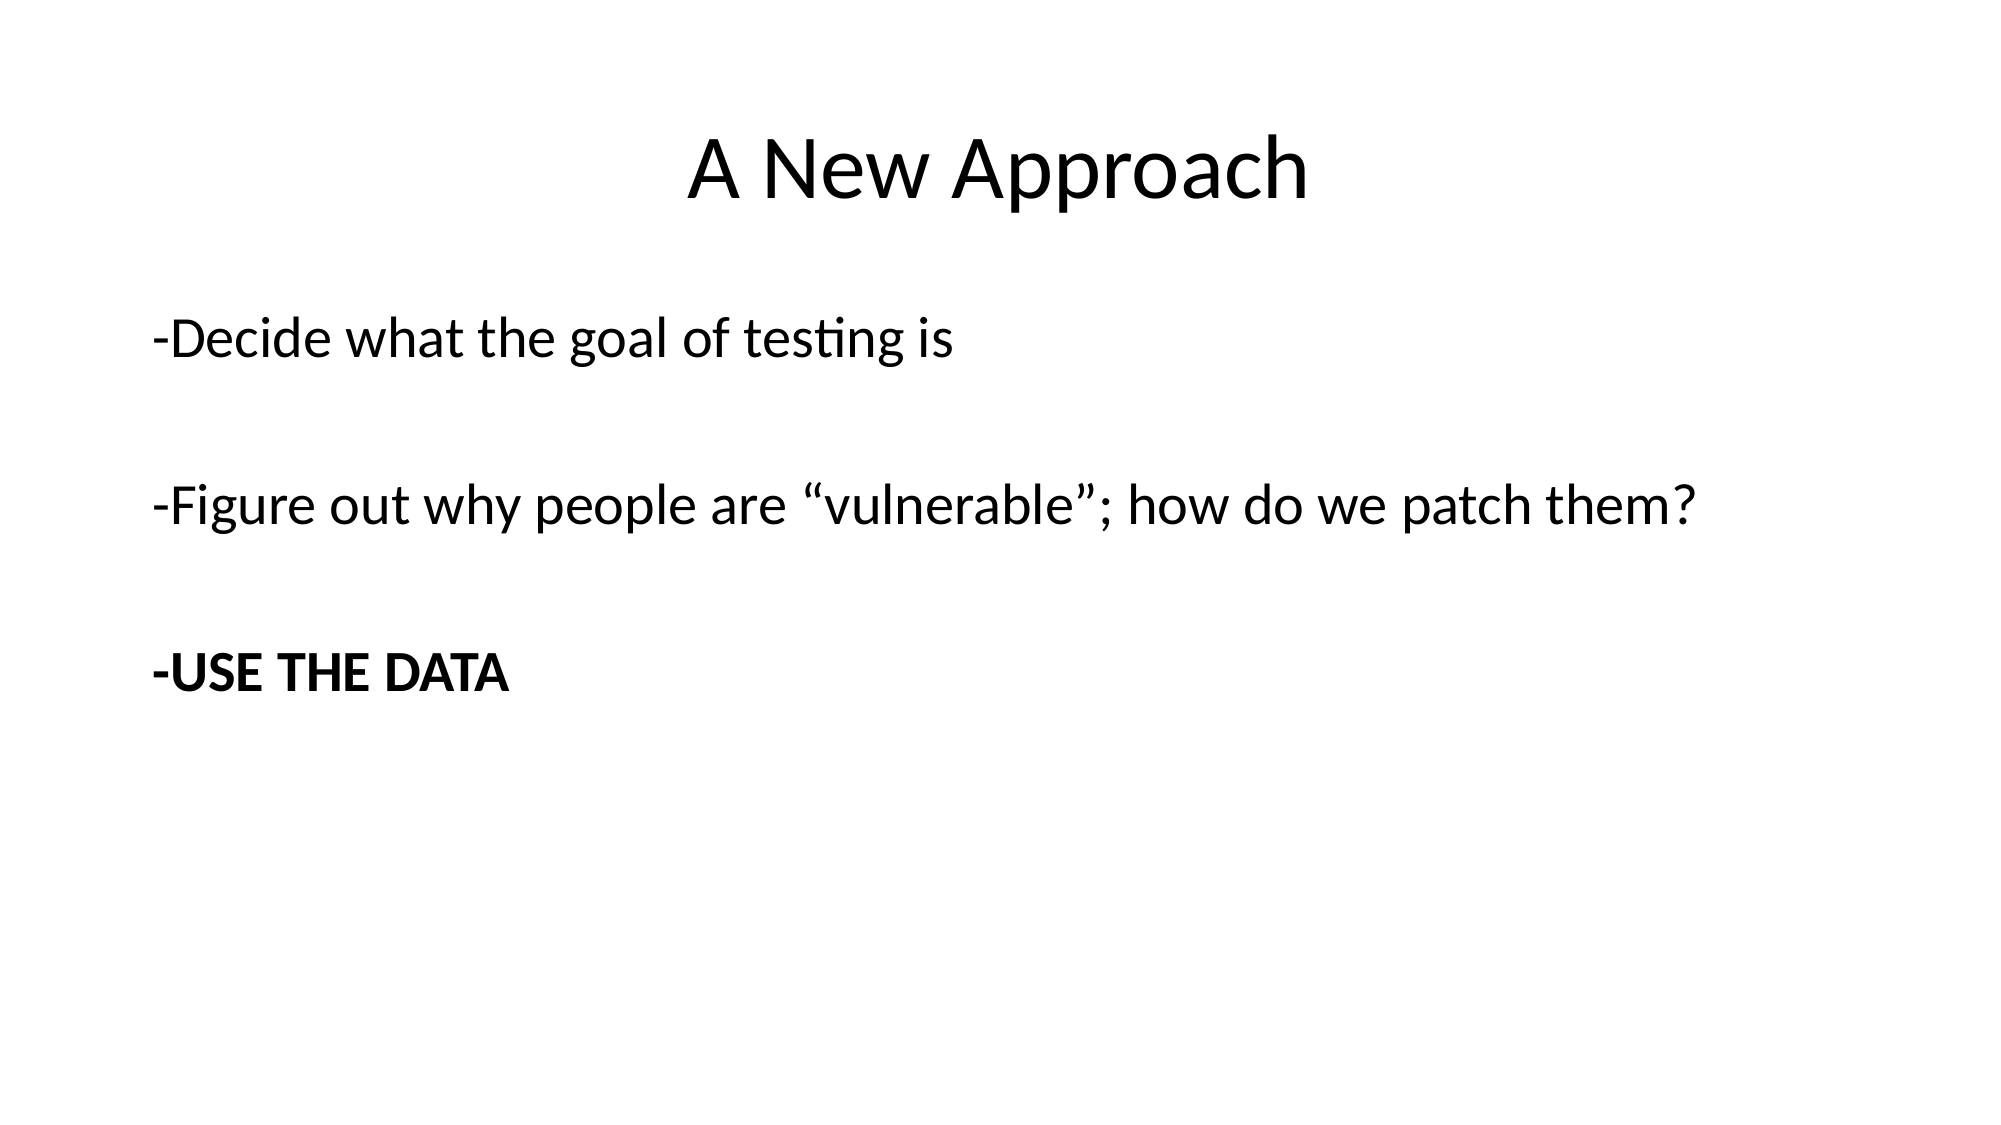

# A New Approach
-Decide what the goal of testing is

-Figure out why people are “vulnerable”; how do we patch them?

-USE THE DATA